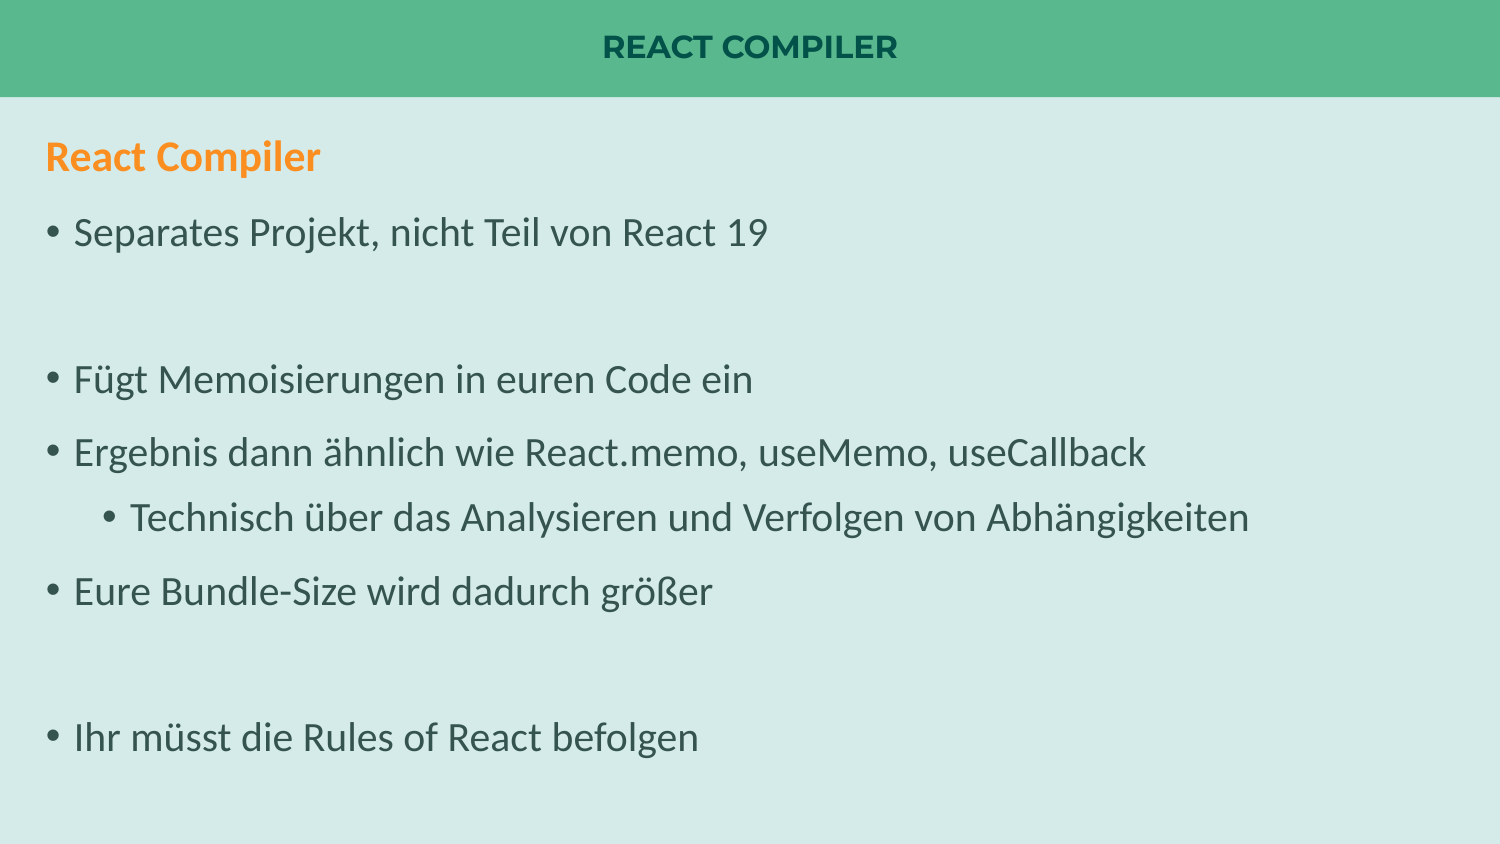

# React Compiler
React Compiler
Separates Projekt, nicht Teil von React 19

Fügt Memoisierungen in euren Code ein
Ergebnis dann ähnlich wie React.memo, useMemo, useCallback
Technisch über das Analysieren und Verfolgen von Abhängigkeiten
Eure Bundle-Size wird dadurch größer

Ihr müsst die Rules of React befolgen